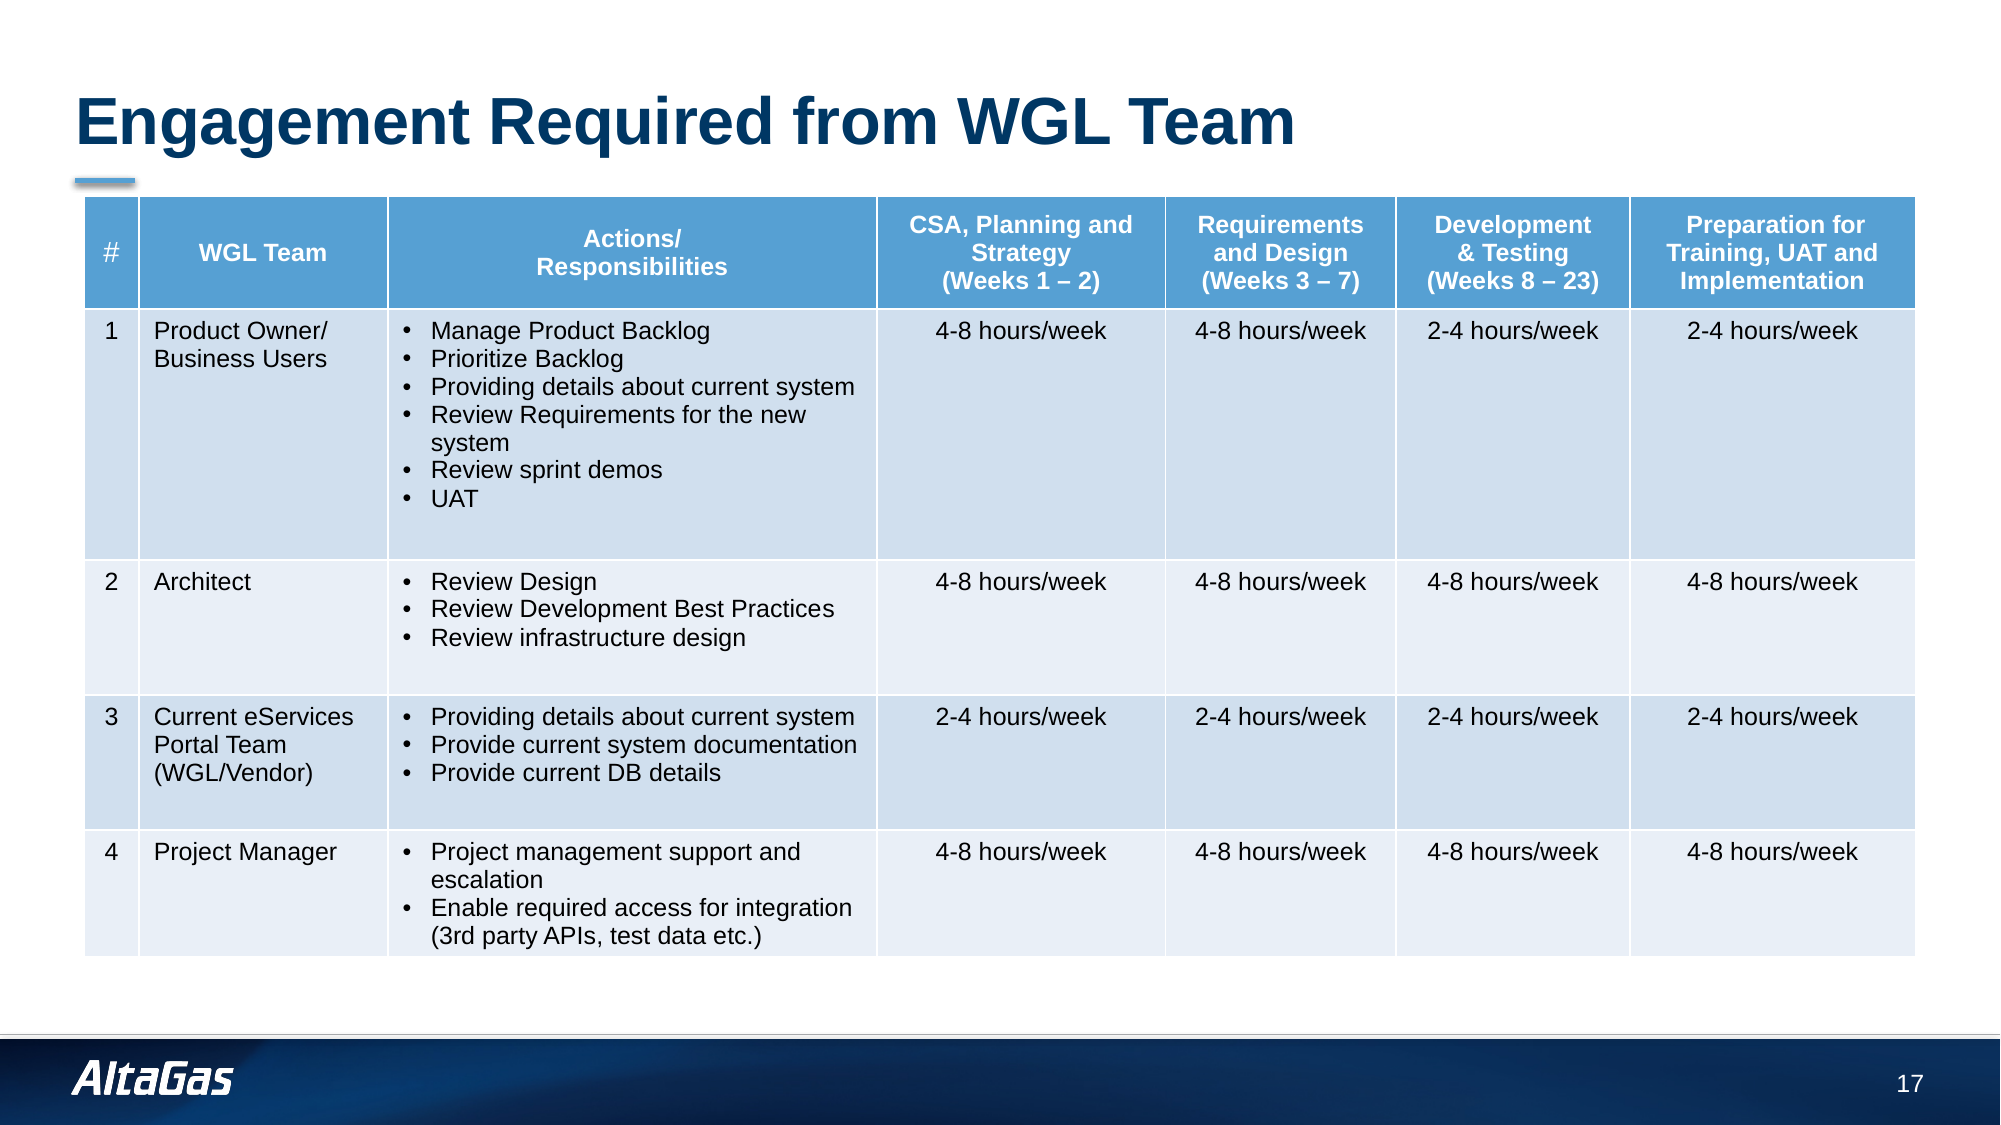

# Engagement Required from WGL Team
| # | WGL Team​ | Actions/ Responsibilities​ | CSA, Planning and Strategy (Weeks 1 – 2)​ | Requirements and Design​ (Weeks 3 – 7)​ | Development & Testing​ (Weeks 8 – 23)​ | Preparation for Training, UAT and Implementation​ |
| --- | --- | --- | --- | --- | --- | --- |
| 1​ | Product Owner​/ Business Users | Manage Product Backlog​ Prioritize Backlog​ Providing details about current system Review Requirements for the new system Review sprint demos UAT | 4-8 hours/week​ | 4-8 hours/week​ | 2-4 hours/week​ | 2-4 hours/week​ |
| 2​ | Architect​ | Review Design​ Review Development Best Practice​s Review infrastructure design | 4-8 hours/week​ | 4-8 hours/week​ | 4-8 hours/week​ | 4-8 hours/week​ |
| 3​ | Current eServices Portal Team (WGL/Vendor) | Providing details about current system Provide current system documentation Provide current DB details | 2-4 hours/week​ | 2-4 hours/week​ | 2-4 hours/week​ | 2-4 hours/week​ |
| 4​ | Project Manager​ | Project management support and escalation​ Enable required access for integration (3rd party APIs, test data etc.) | 4-8 hours/week​ | 4-8 hours/week​ | 4-8 hours/week​ | 4-8 hours/week​ |
17